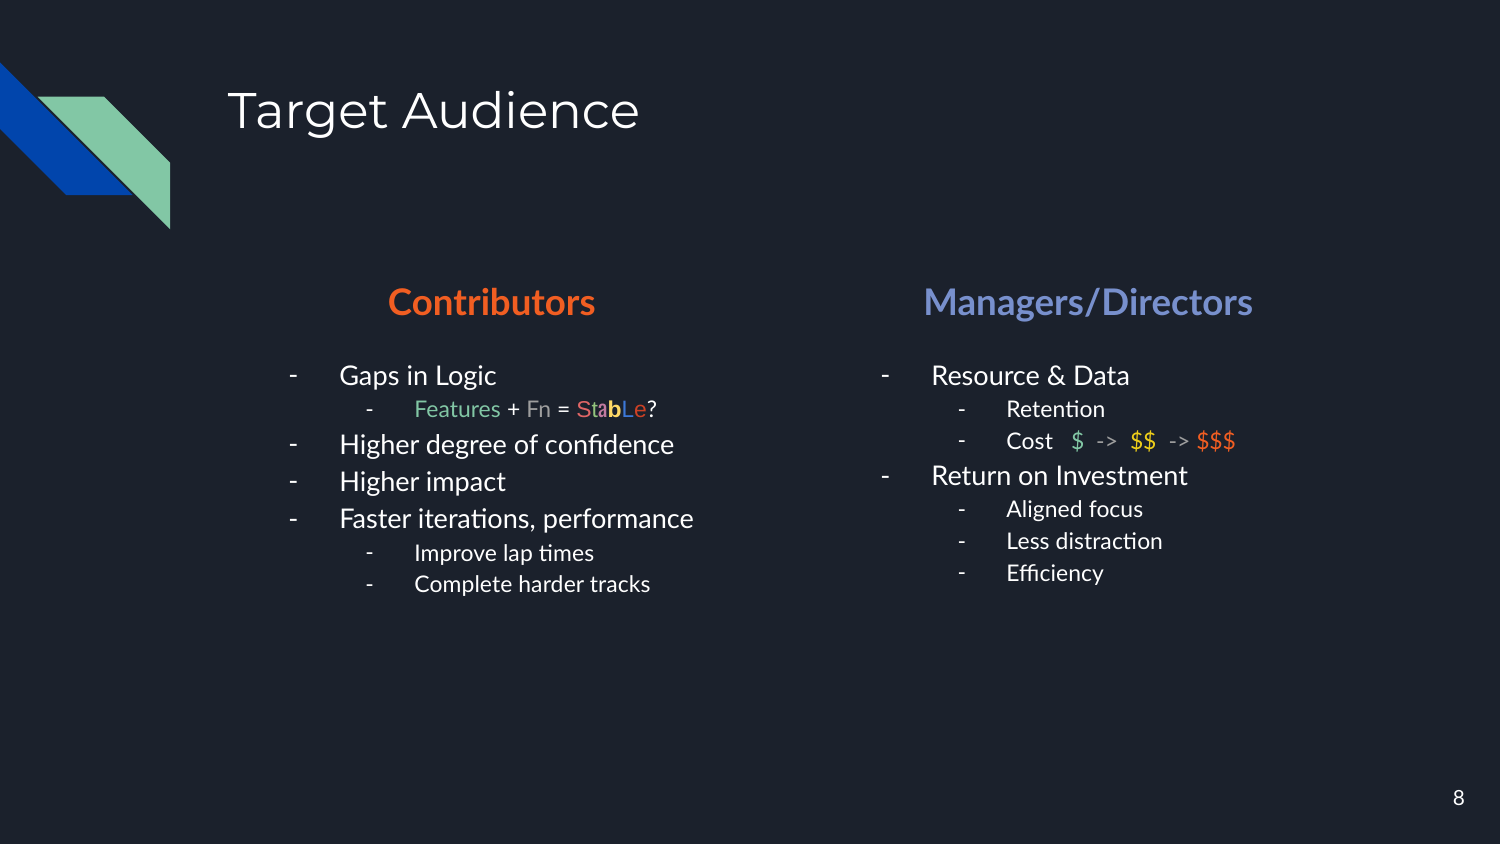

# Target Audience
Contributors
Managers/Directors
Gaps in Logic
Features + Fn = StabLe?
Higher degree of confidence
Higher impact
Faster iterations, performance
Improve lap times
Complete harder tracks
Resource & Data
Retention
Cost   $  ->  $$  -> $$$
Return on Investment
Aligned focus
Less distraction
Efficiency
8